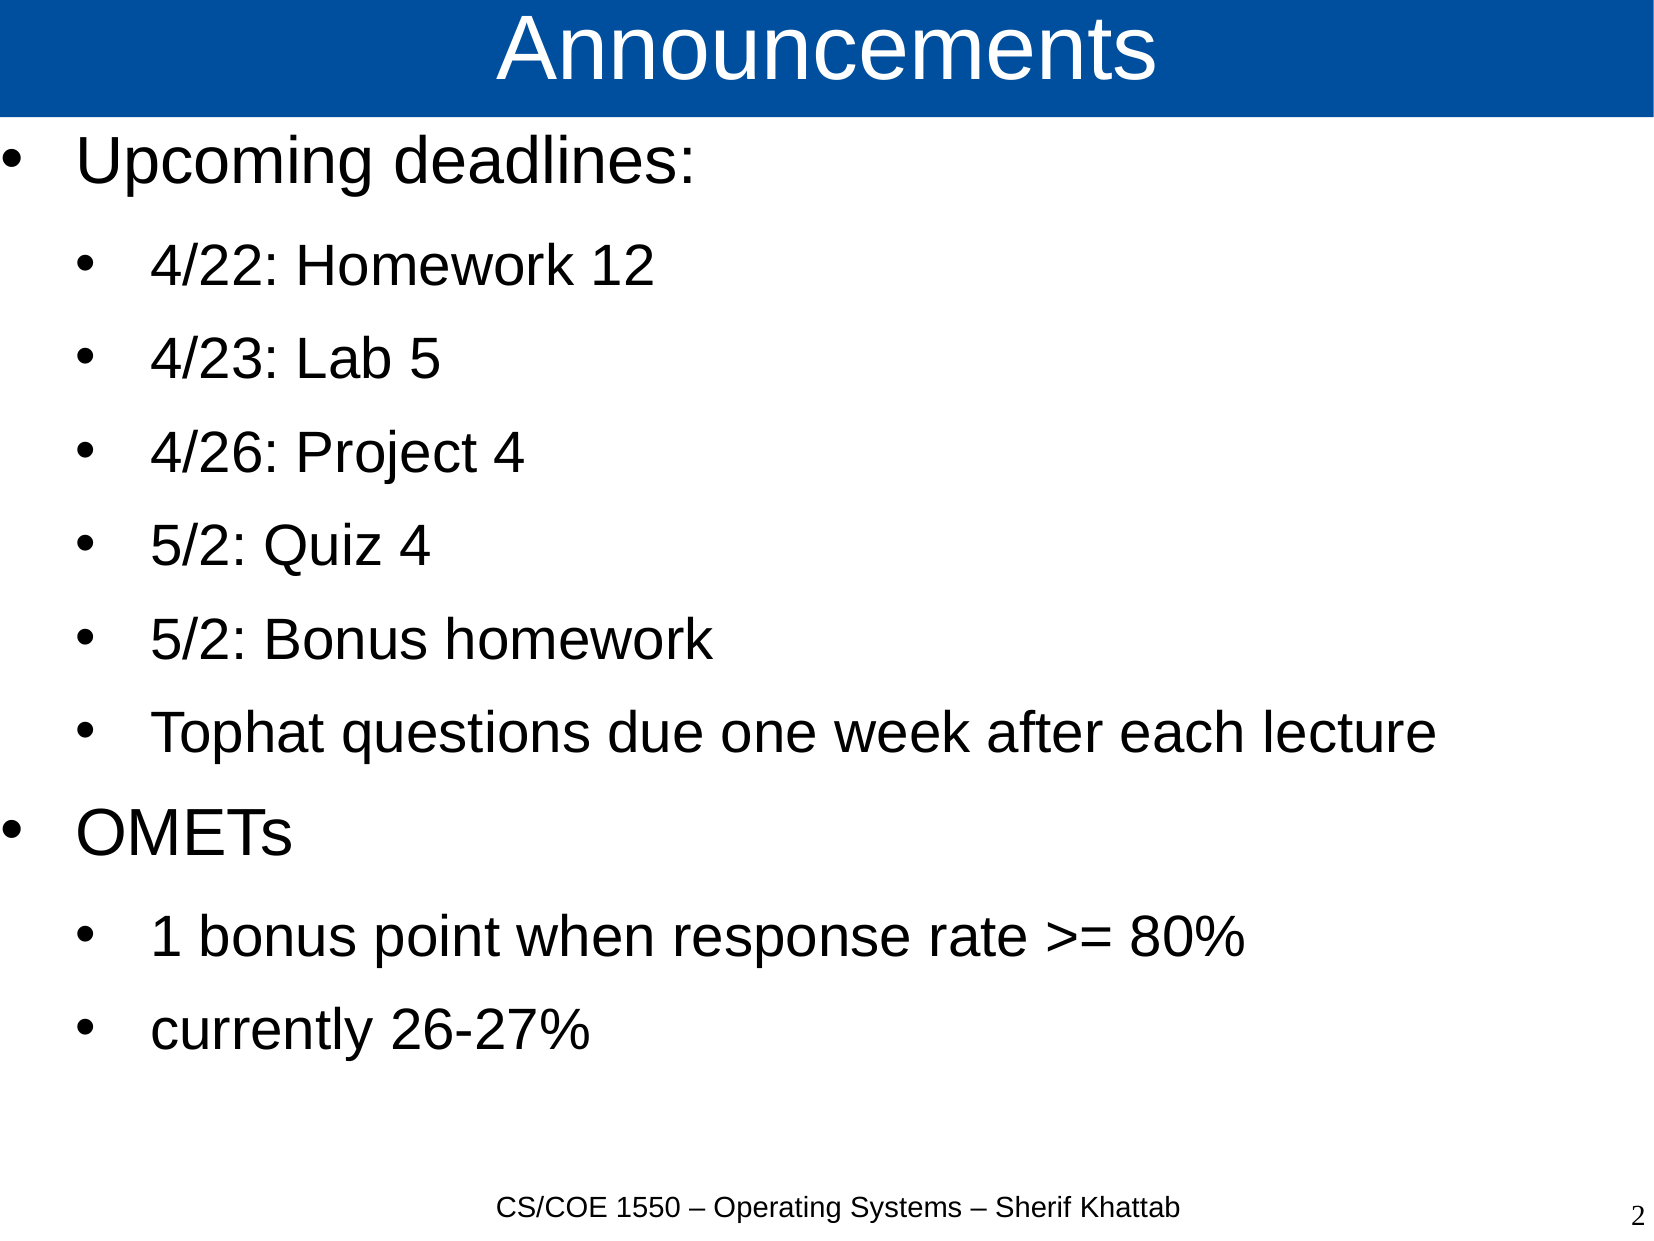

# Announcements
Upcoming deadlines:
4/22: Homework 12
4/23: Lab 5
4/26: Project 4
5/2: Quiz 4
5/2: Bonus homework
Tophat questions due one week after each lecture
OMETs
1 bonus point when response rate >= 80%
currently 26-27%
CS/COE 1550 – Operating Systems – Sherif Khattab
2